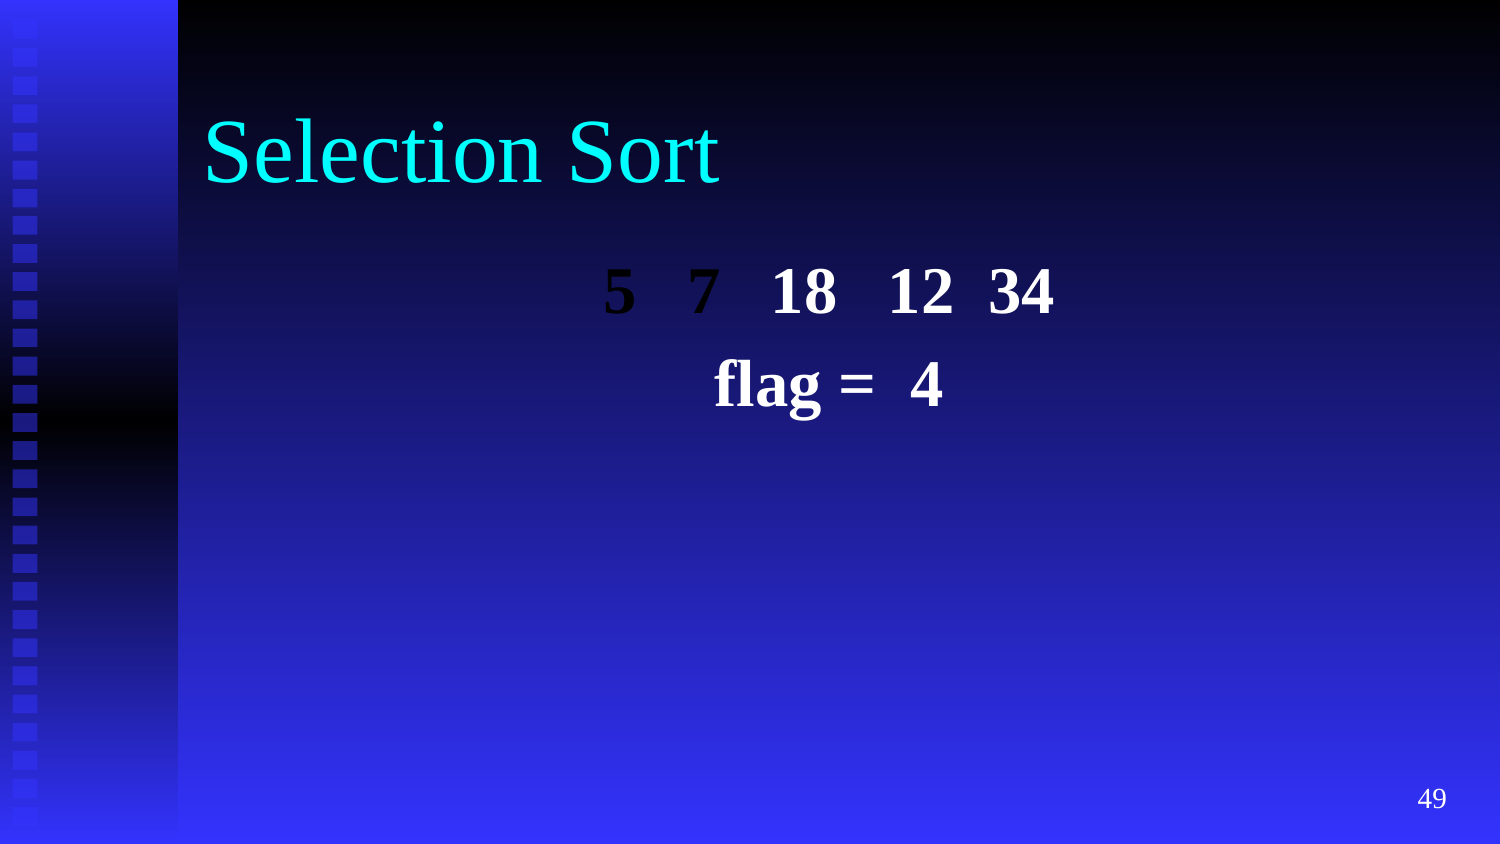

# Selection Sort
5   7   18   12  34
flag =  4

49